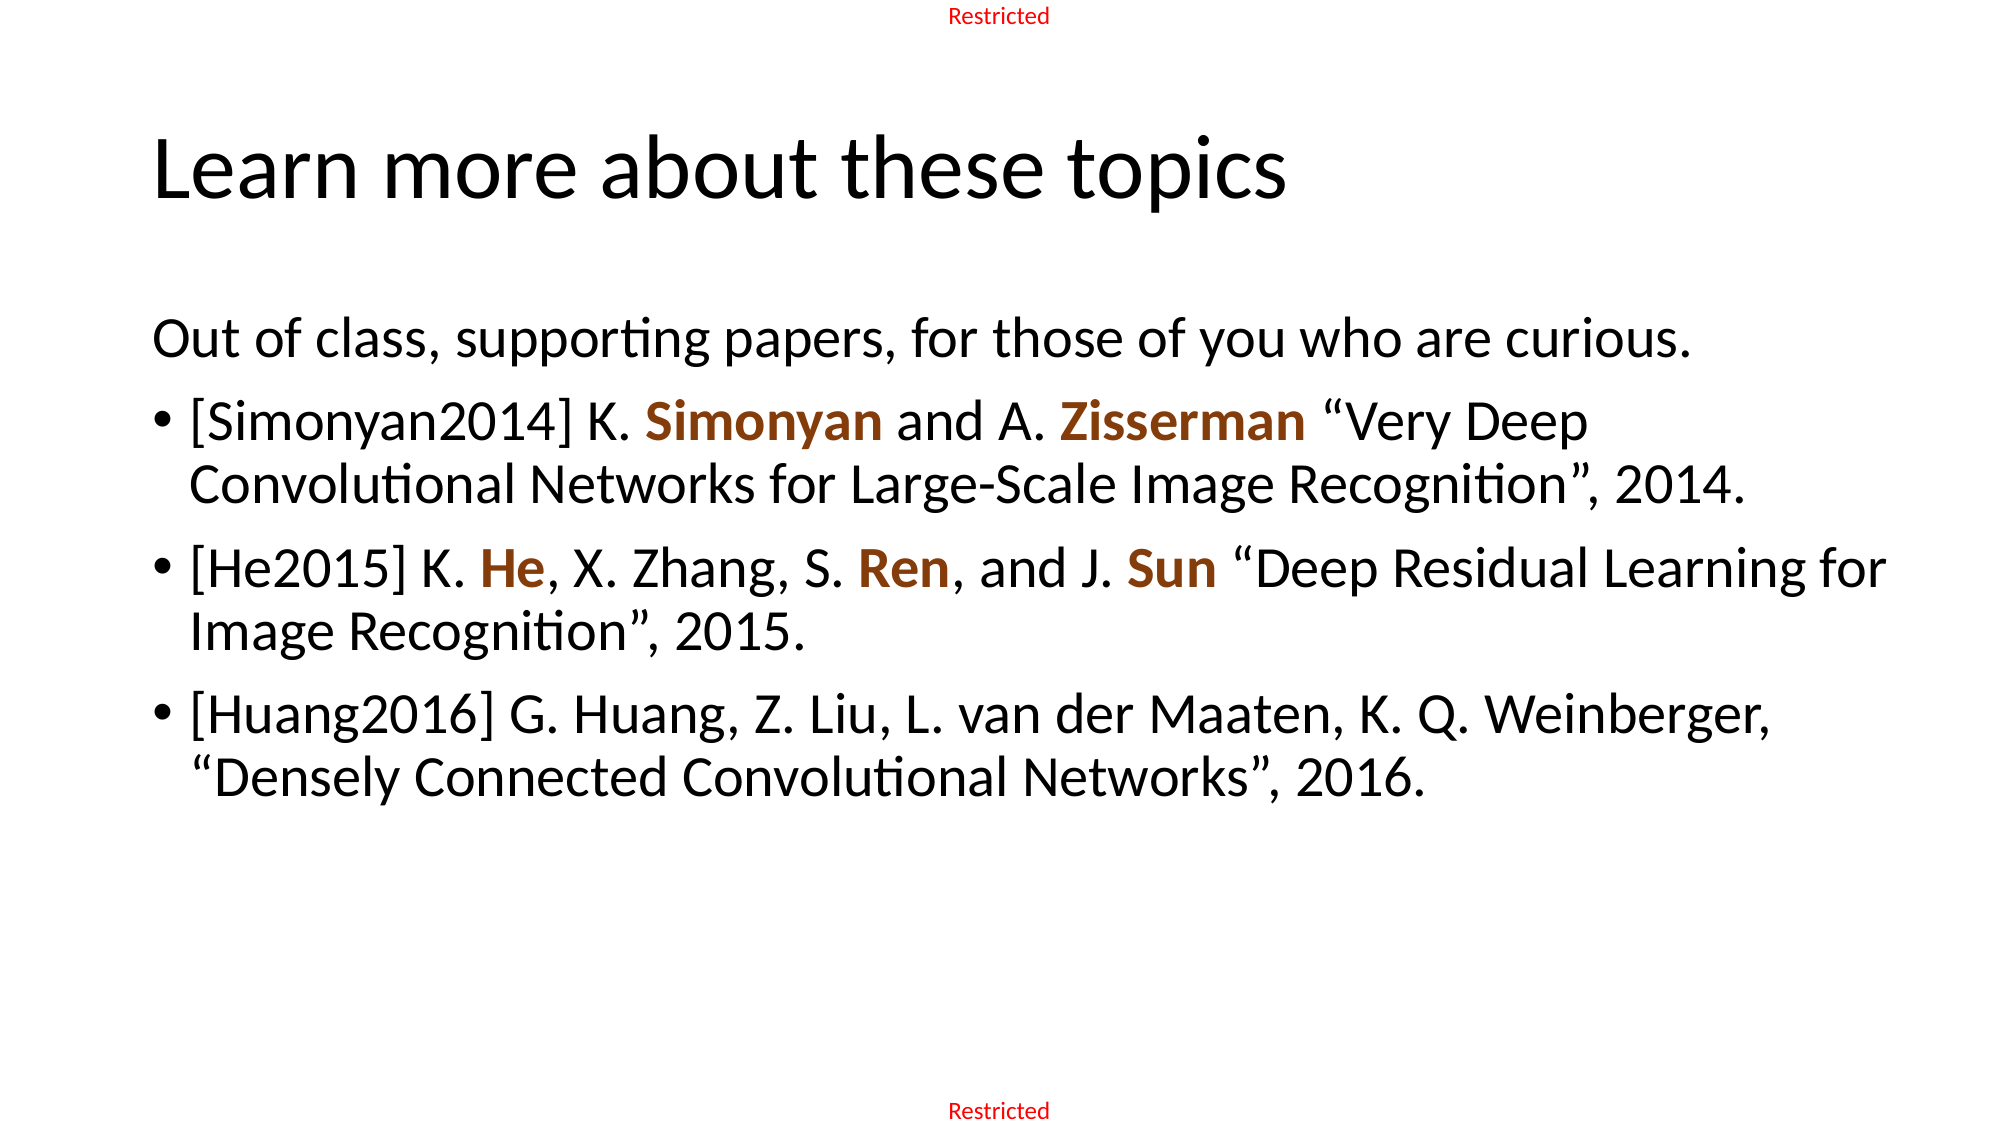

# Learn more about these topics
Out of class, supporting papers, for those of you who are curious.
[Simonyan2014] K. Simonyan and A. Zisserman “Very Deep Convolutional Networks for Large-Scale Image Recognition”, 2014.
[He2015] K. He, X. Zhang, S. Ren, and J. Sun “Deep Residual Learning for Image Recognition”, 2015.
[Huang2016] G. Huang, Z. Liu, L. van der Maaten, K. Q. Weinberger, “Densely Connected Convolutional Networks”, 2016.